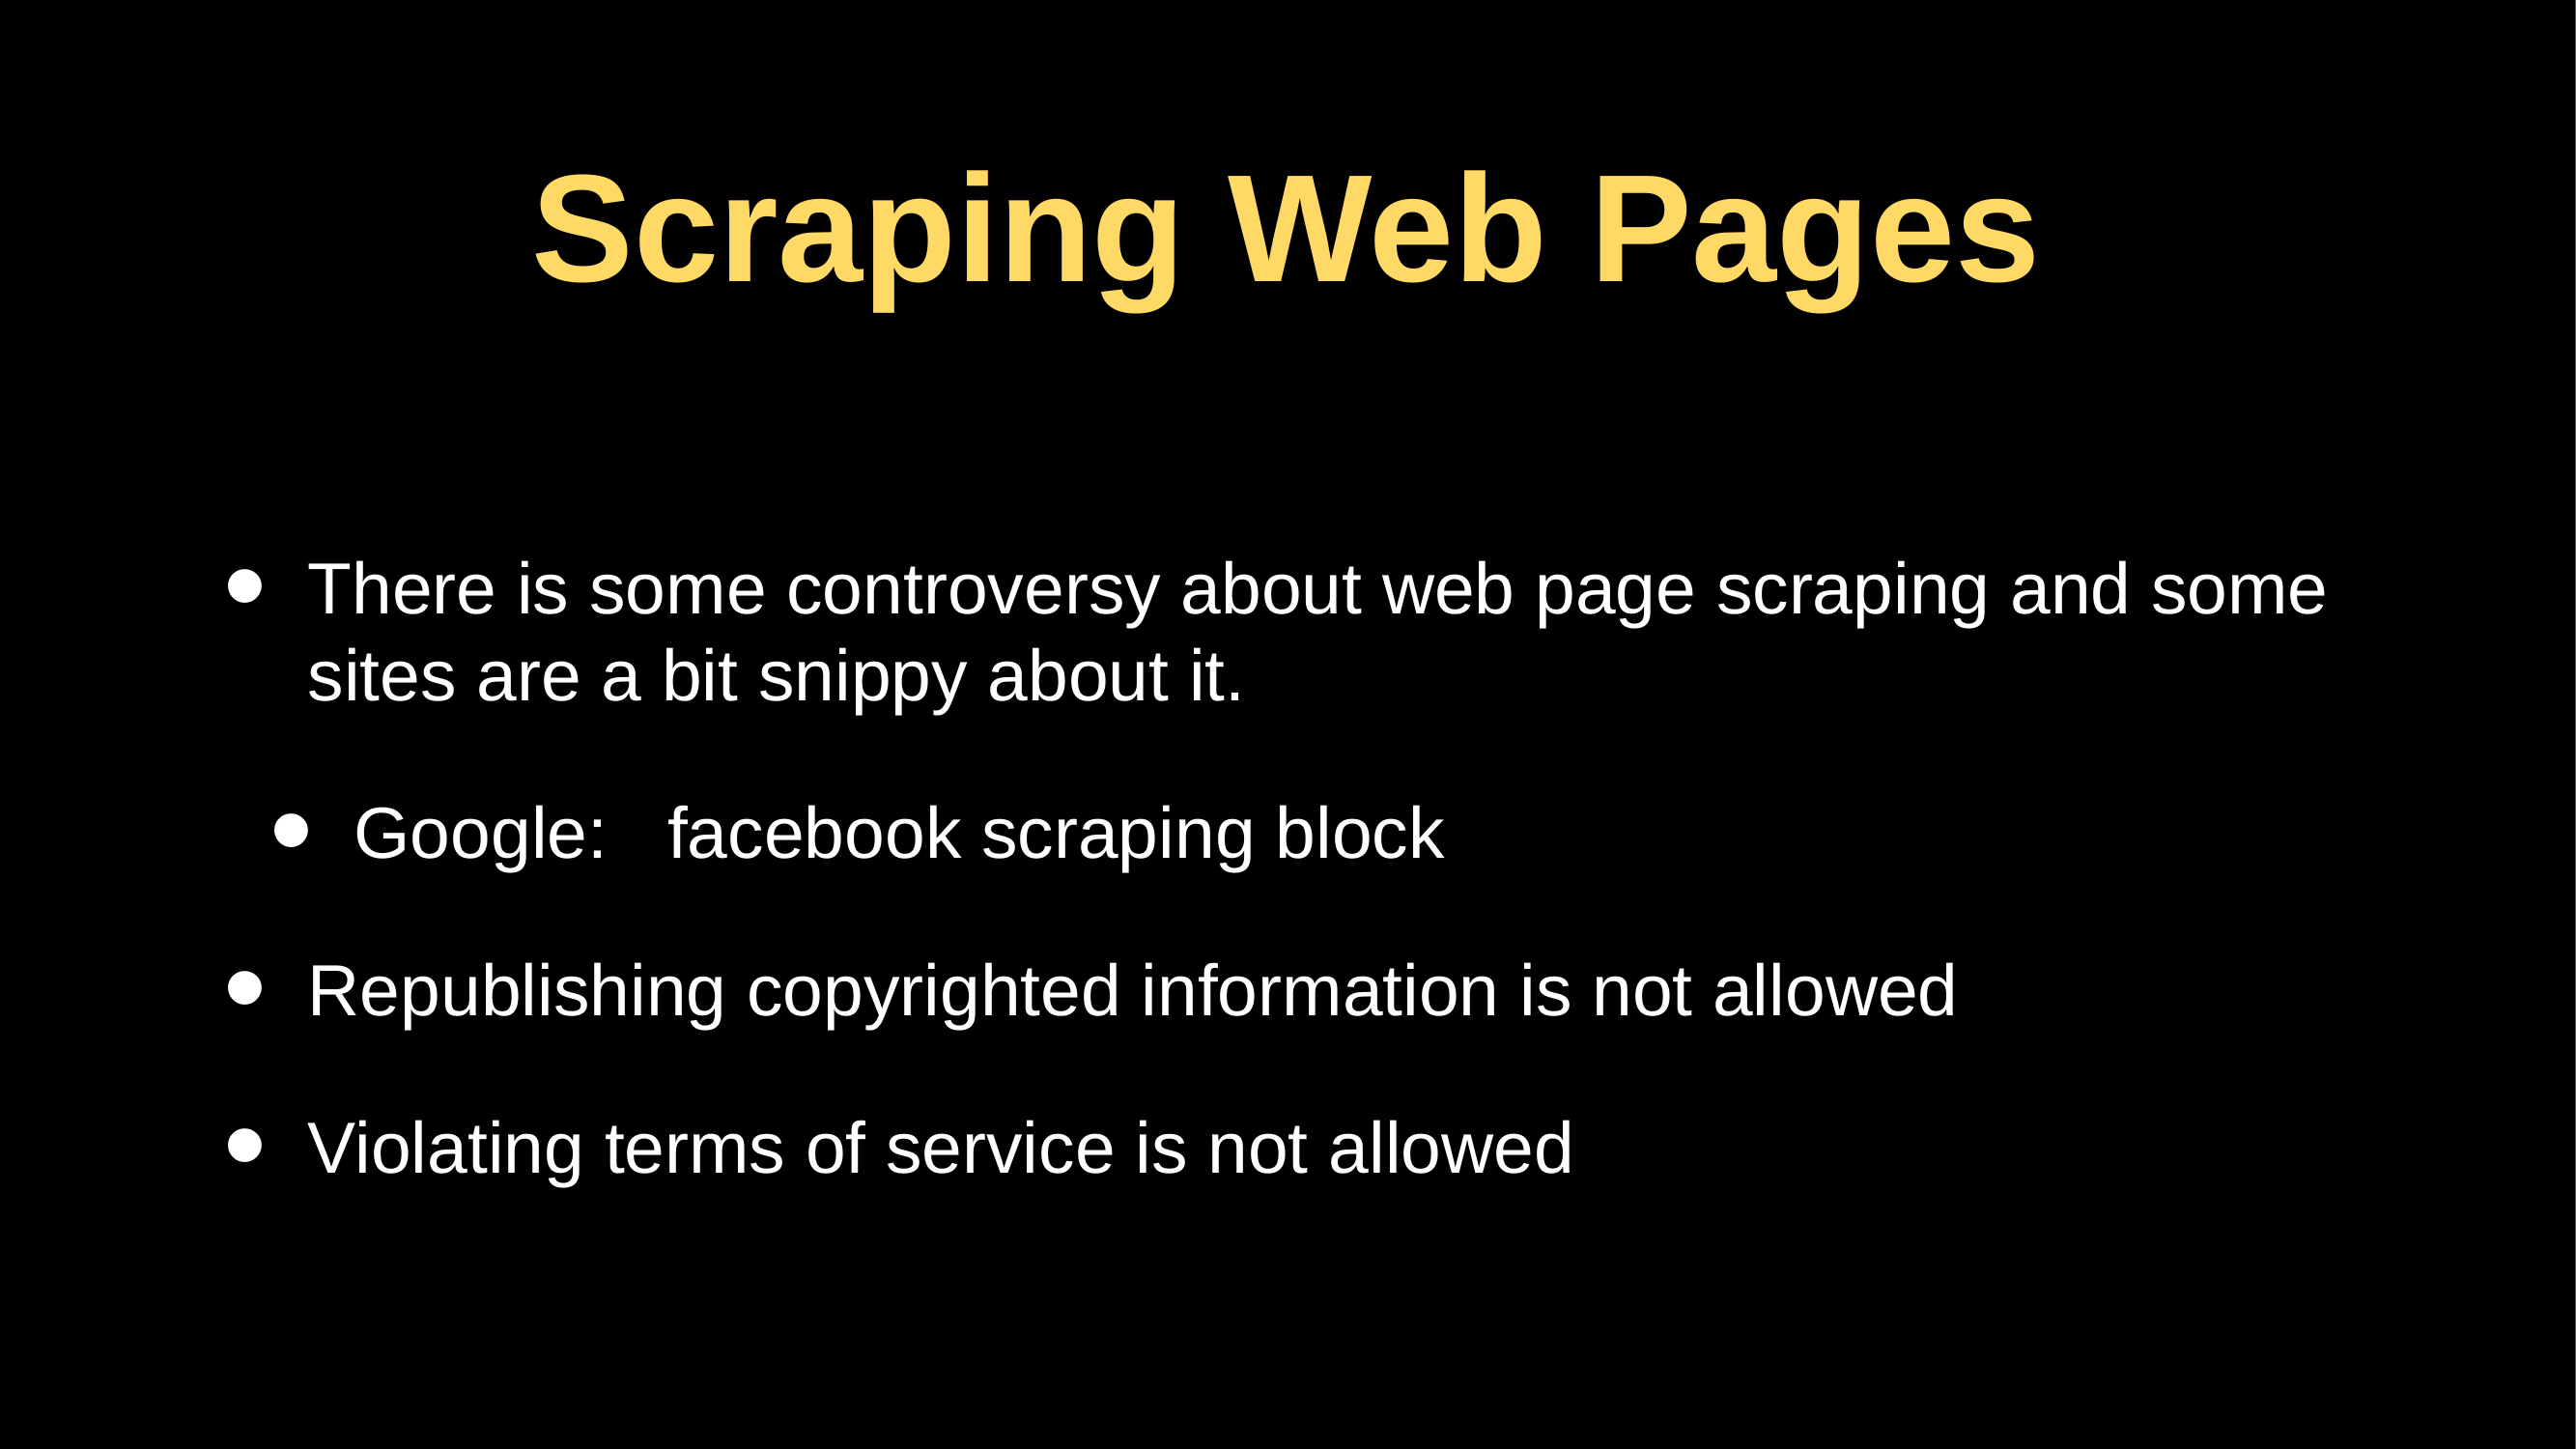

# Scraping Web Pages
There is some controversy about web page scraping and some sites are a bit snippy about it.
Google:   facebook scraping block
Republishing copyrighted information is not allowed
Violating terms of service is not allowed